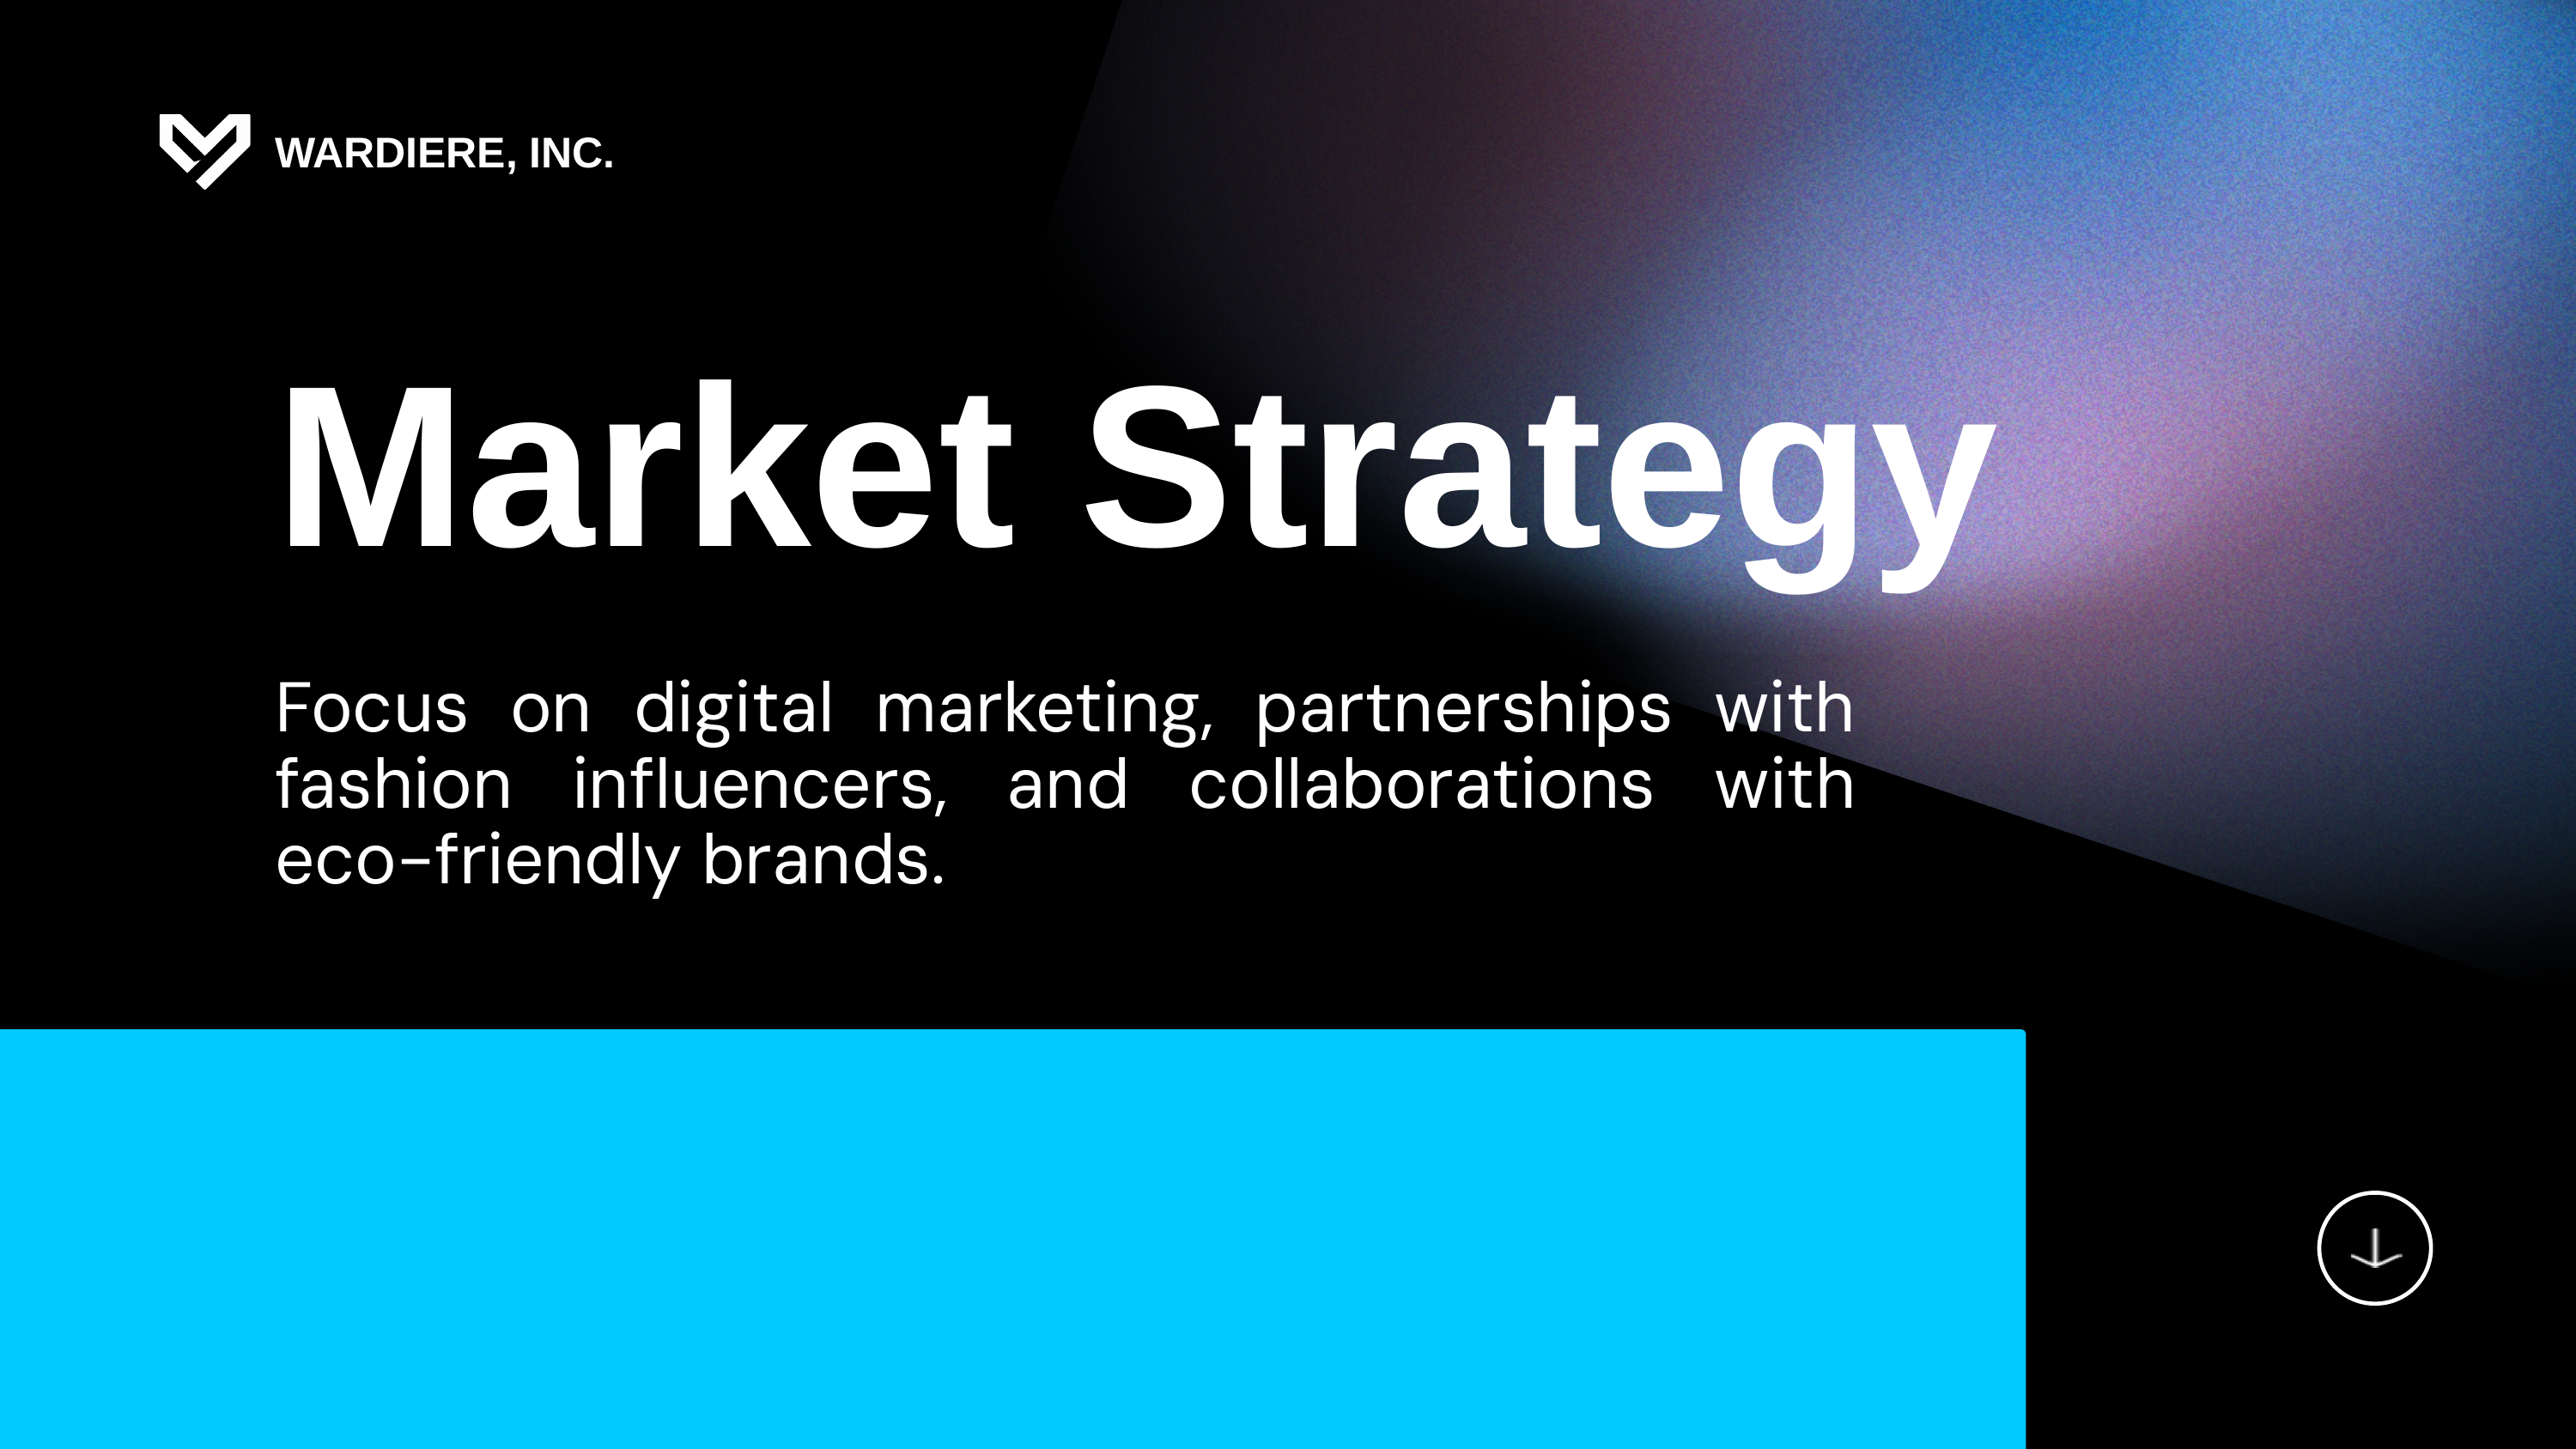

WARDIERE, INC.
Market Strategy
Focus on digital marketing, partnerships with fashion influencers, and collaborations with eco-friendly brands.